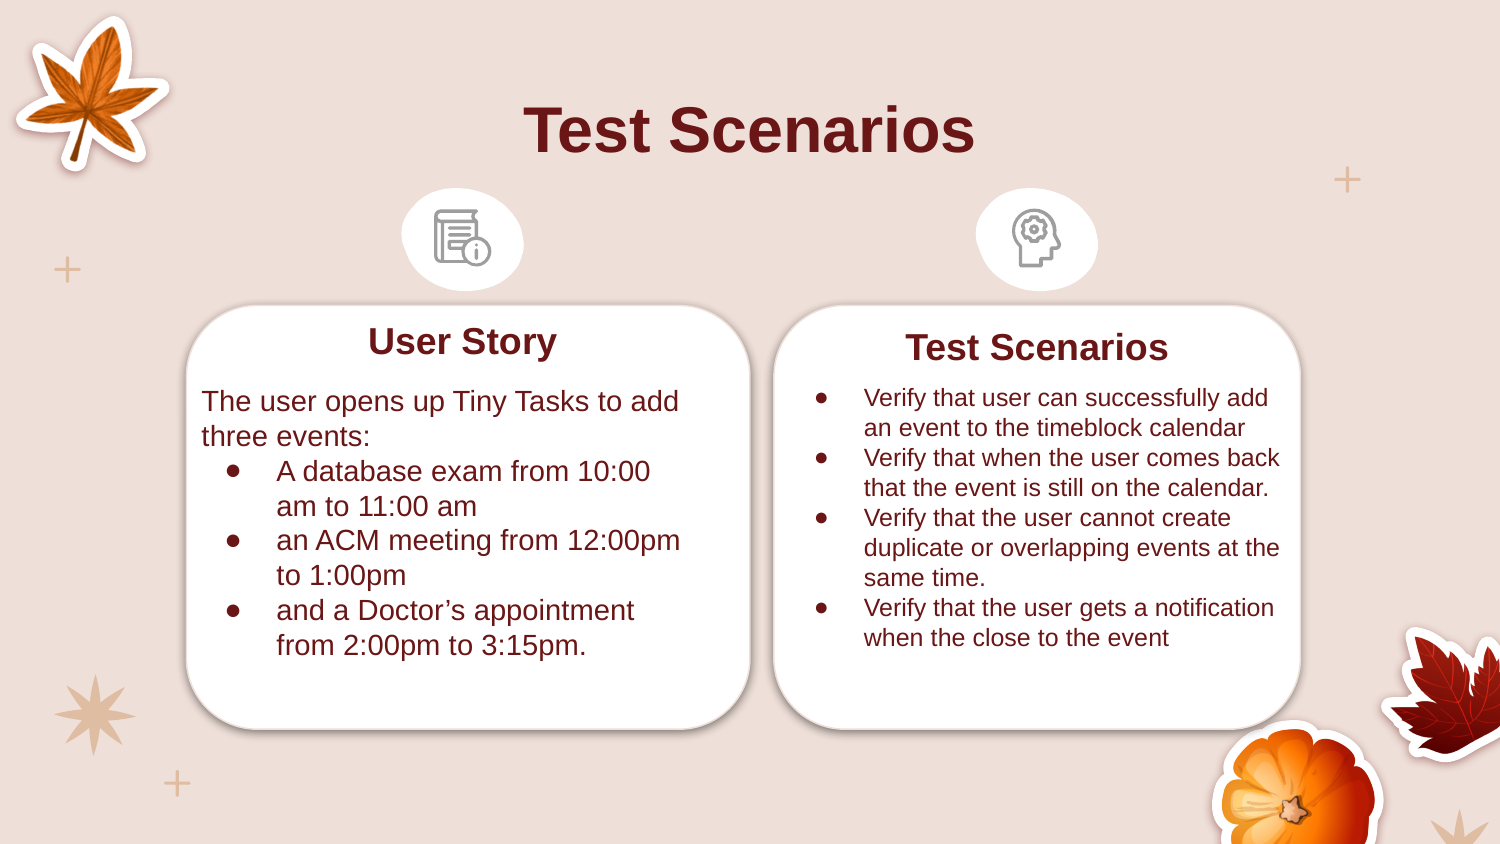

# Test Scenarios

User Story

Test Scenarios
The user opens up Tiny Tasks to add three events:
A database exam from 10:00 am to 11:00 am
an ACM meeting from 12:00pm to 1:00pm
and a Doctor’s appointment from 2:00pm to 3:15pm.
Verify that user can successfully add an event to the timeblock calendar
Verify that when the user comes back that the event is still on the calendar.
Verify that the user cannot create duplicate or overlapping events at the same time.
Verify that the user gets a notification when the close to the event